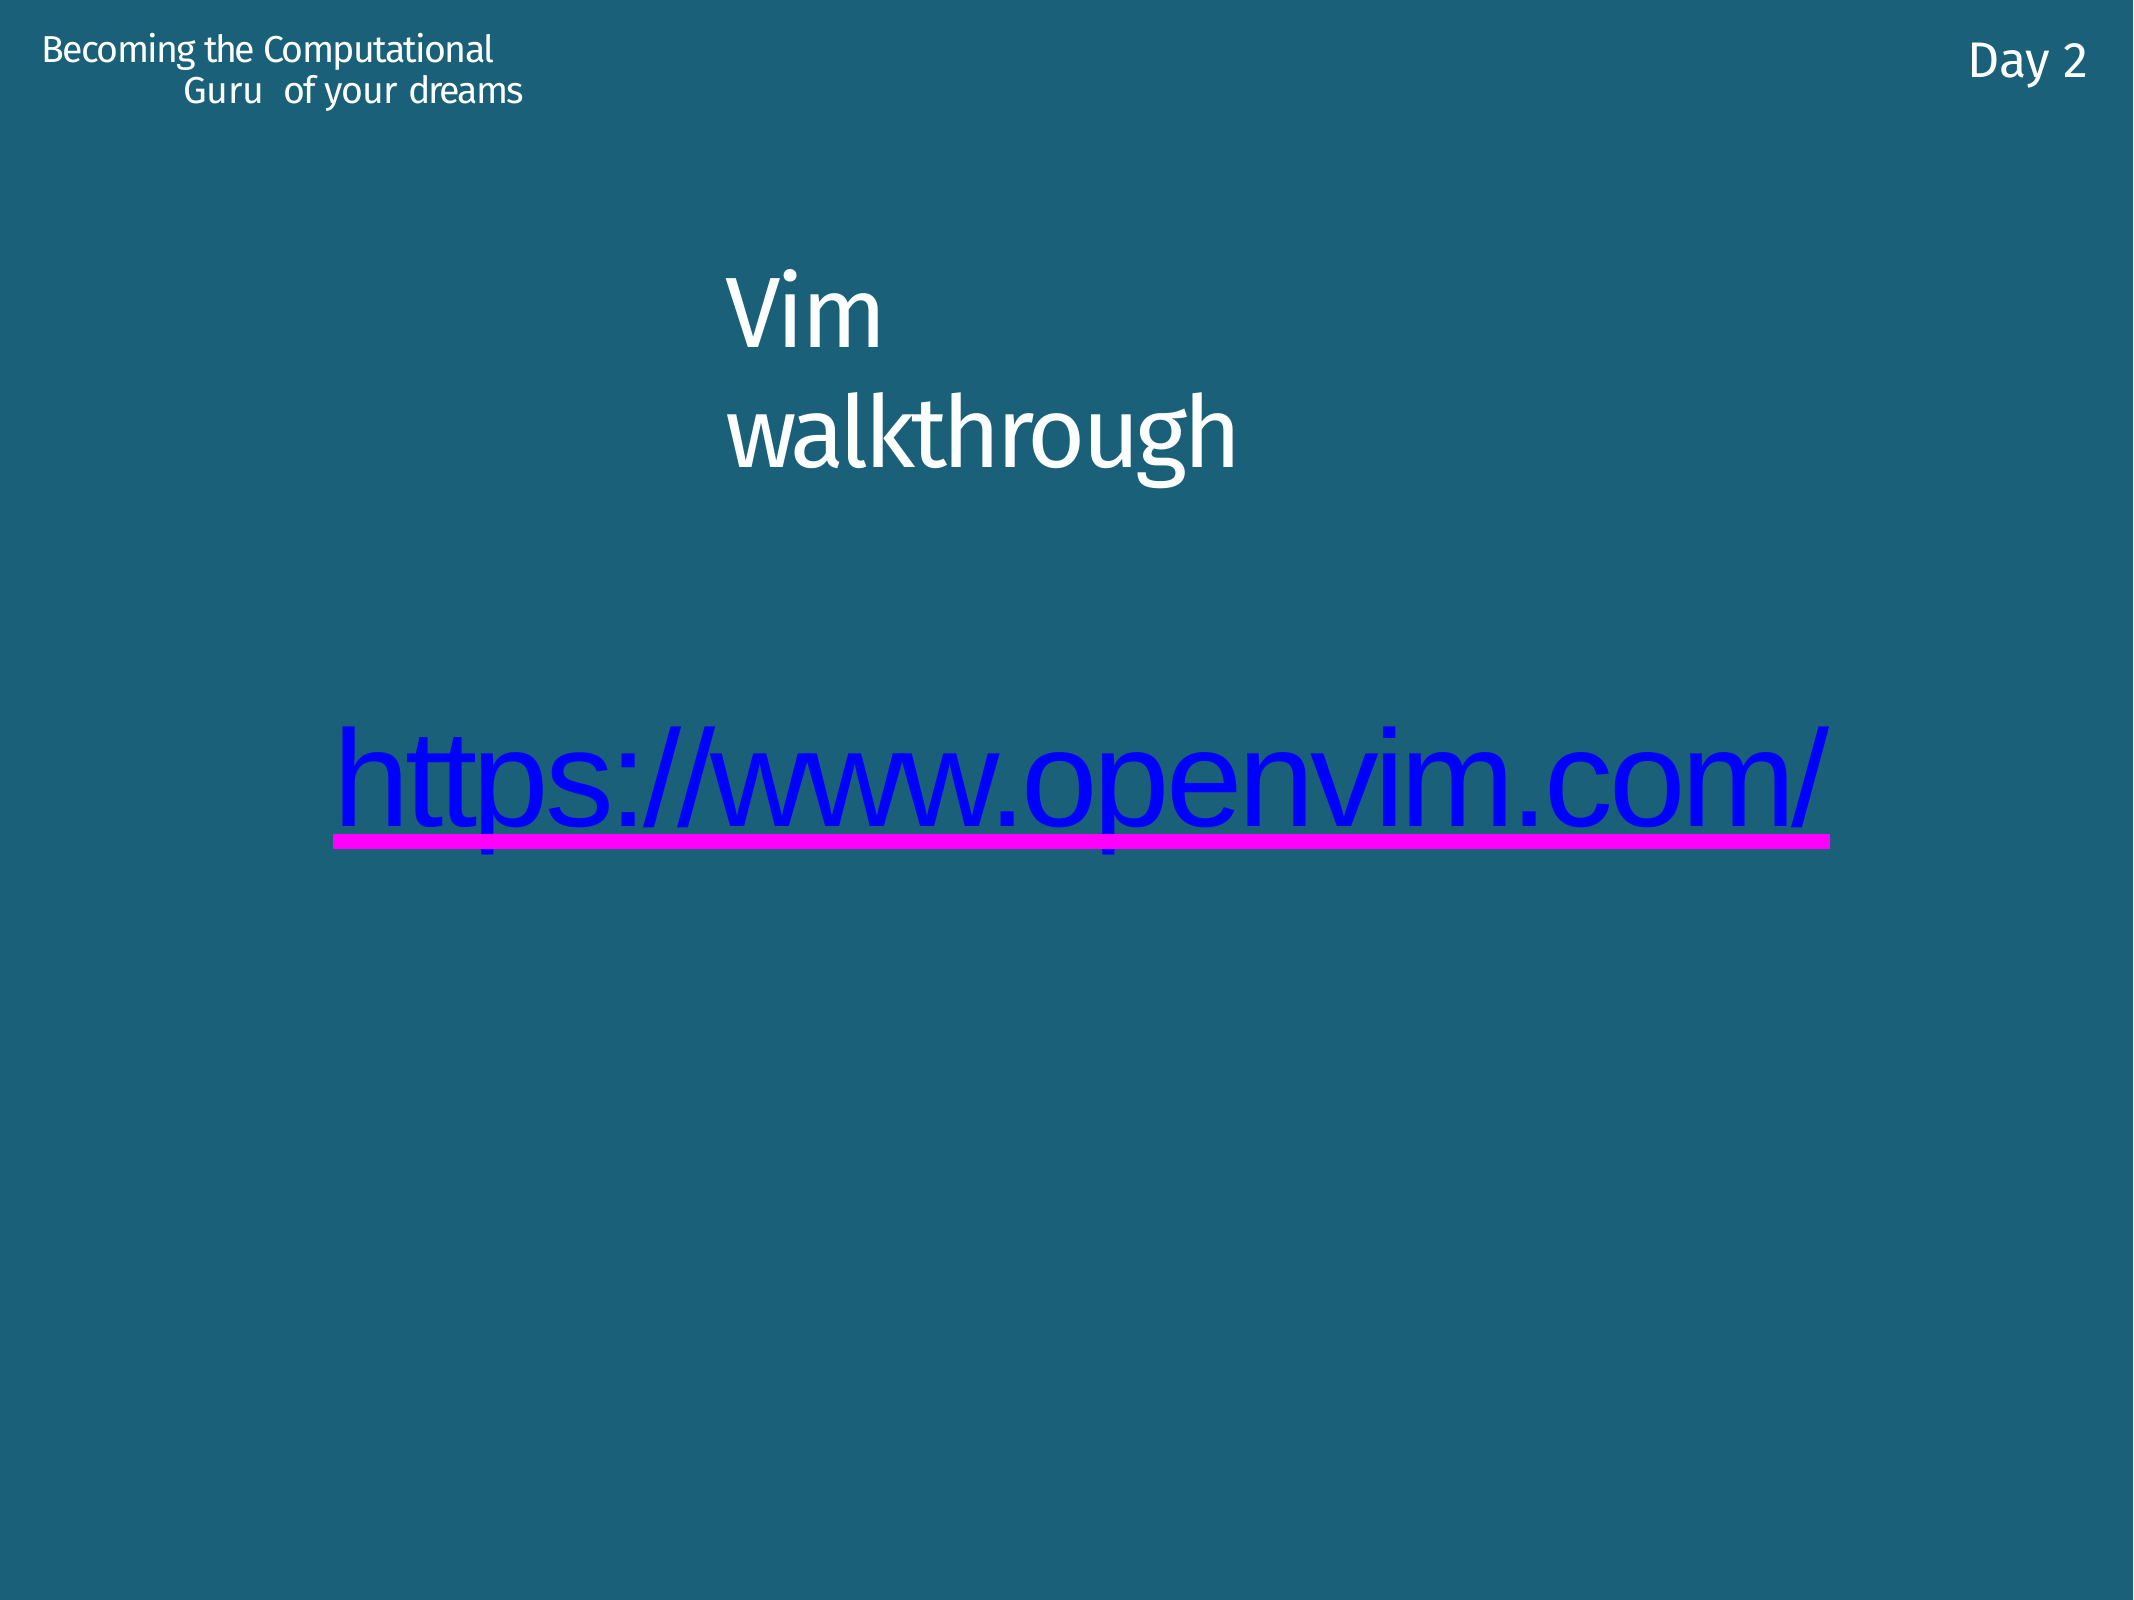

Becoming the Computational Guru  of your dreams
Day 2
Vim walkthrough
https://www.openvim.com/